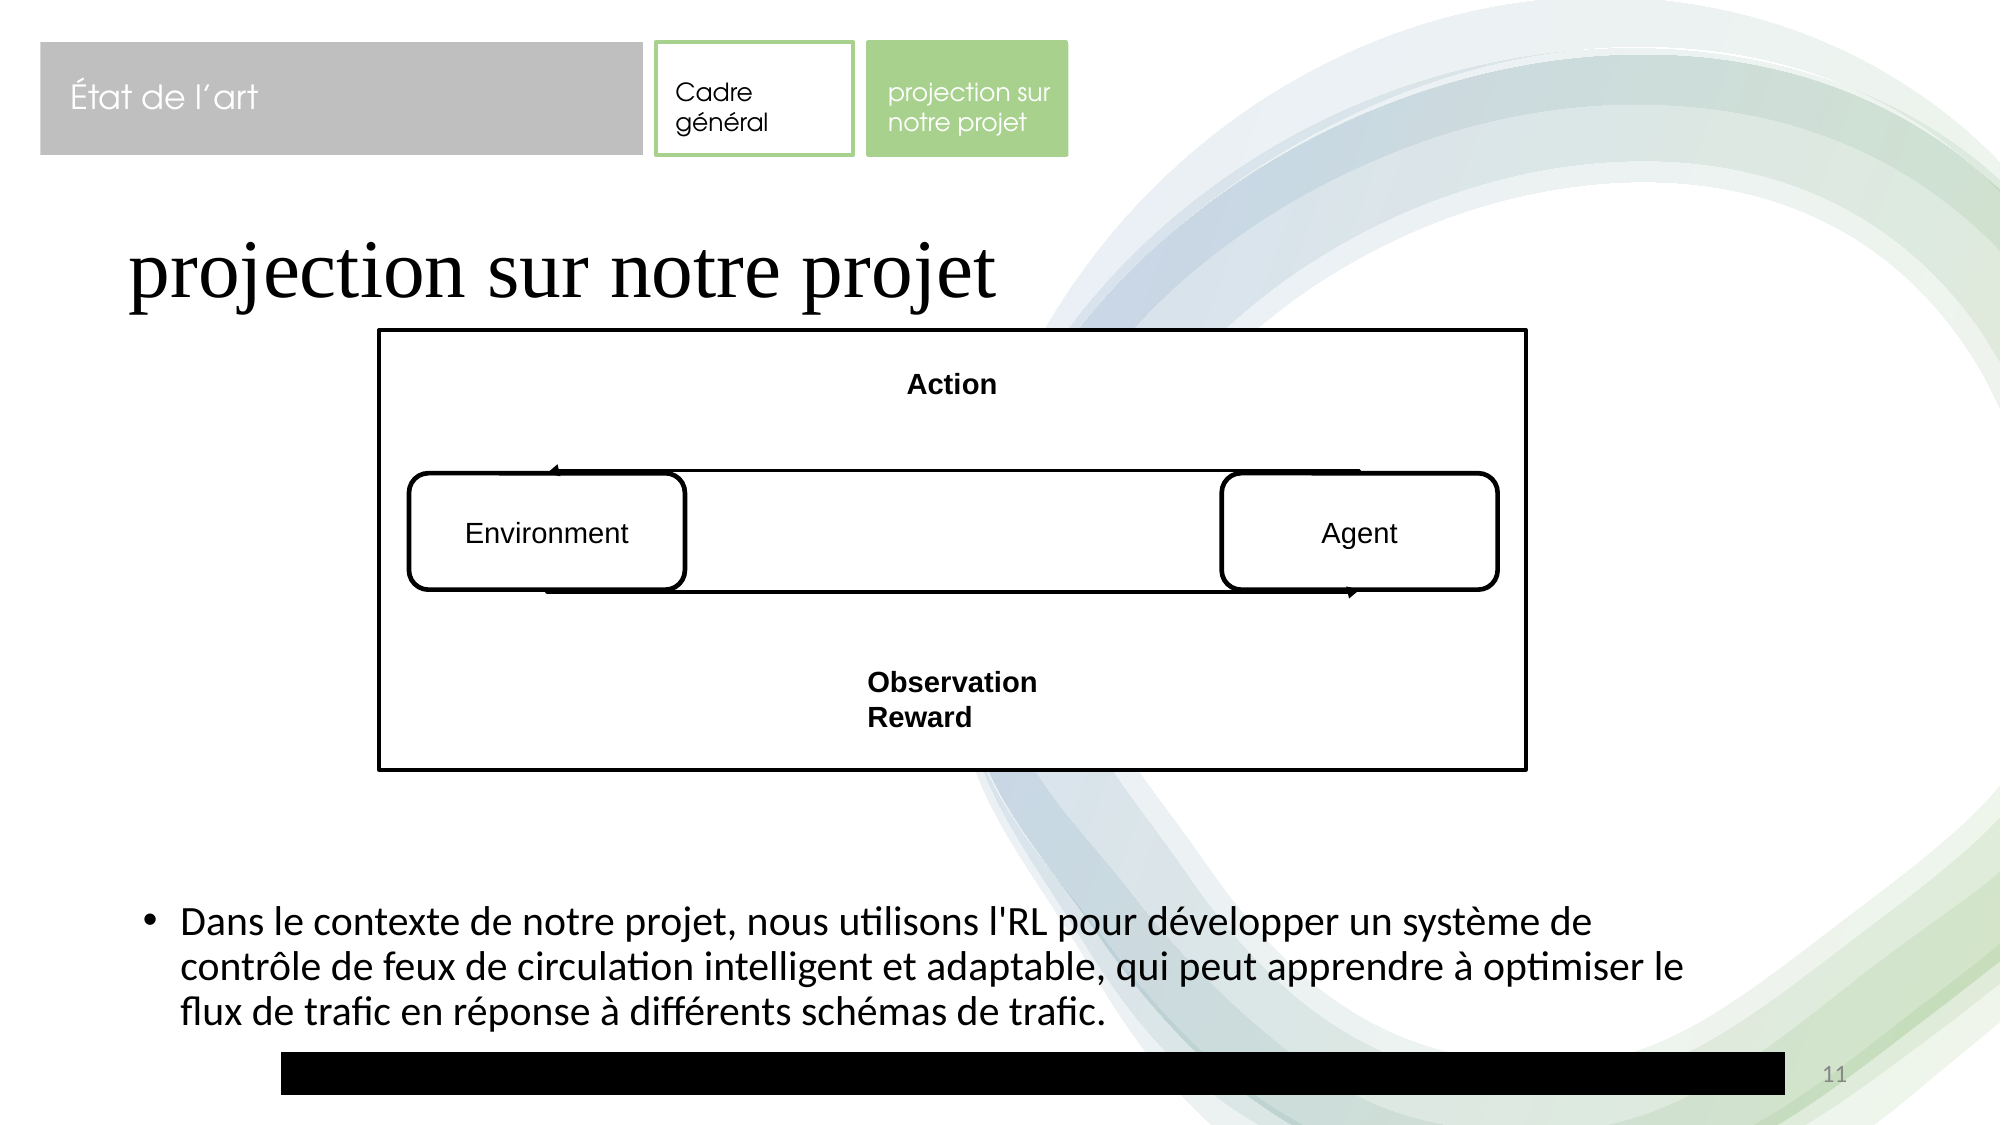

Cadre général

projection sur notre projet

État de l’art

projection sur notre projet

Action

Dans le contexte de notre projet, nous utilisons l'RL pour développer un système de contrôle de feux de circulation intelligent et adaptable, qui peut apprendre à optimiser le flux de trafic en réponse à différents schémas de trafic.
Environment
Agent
Observation
Reward
11